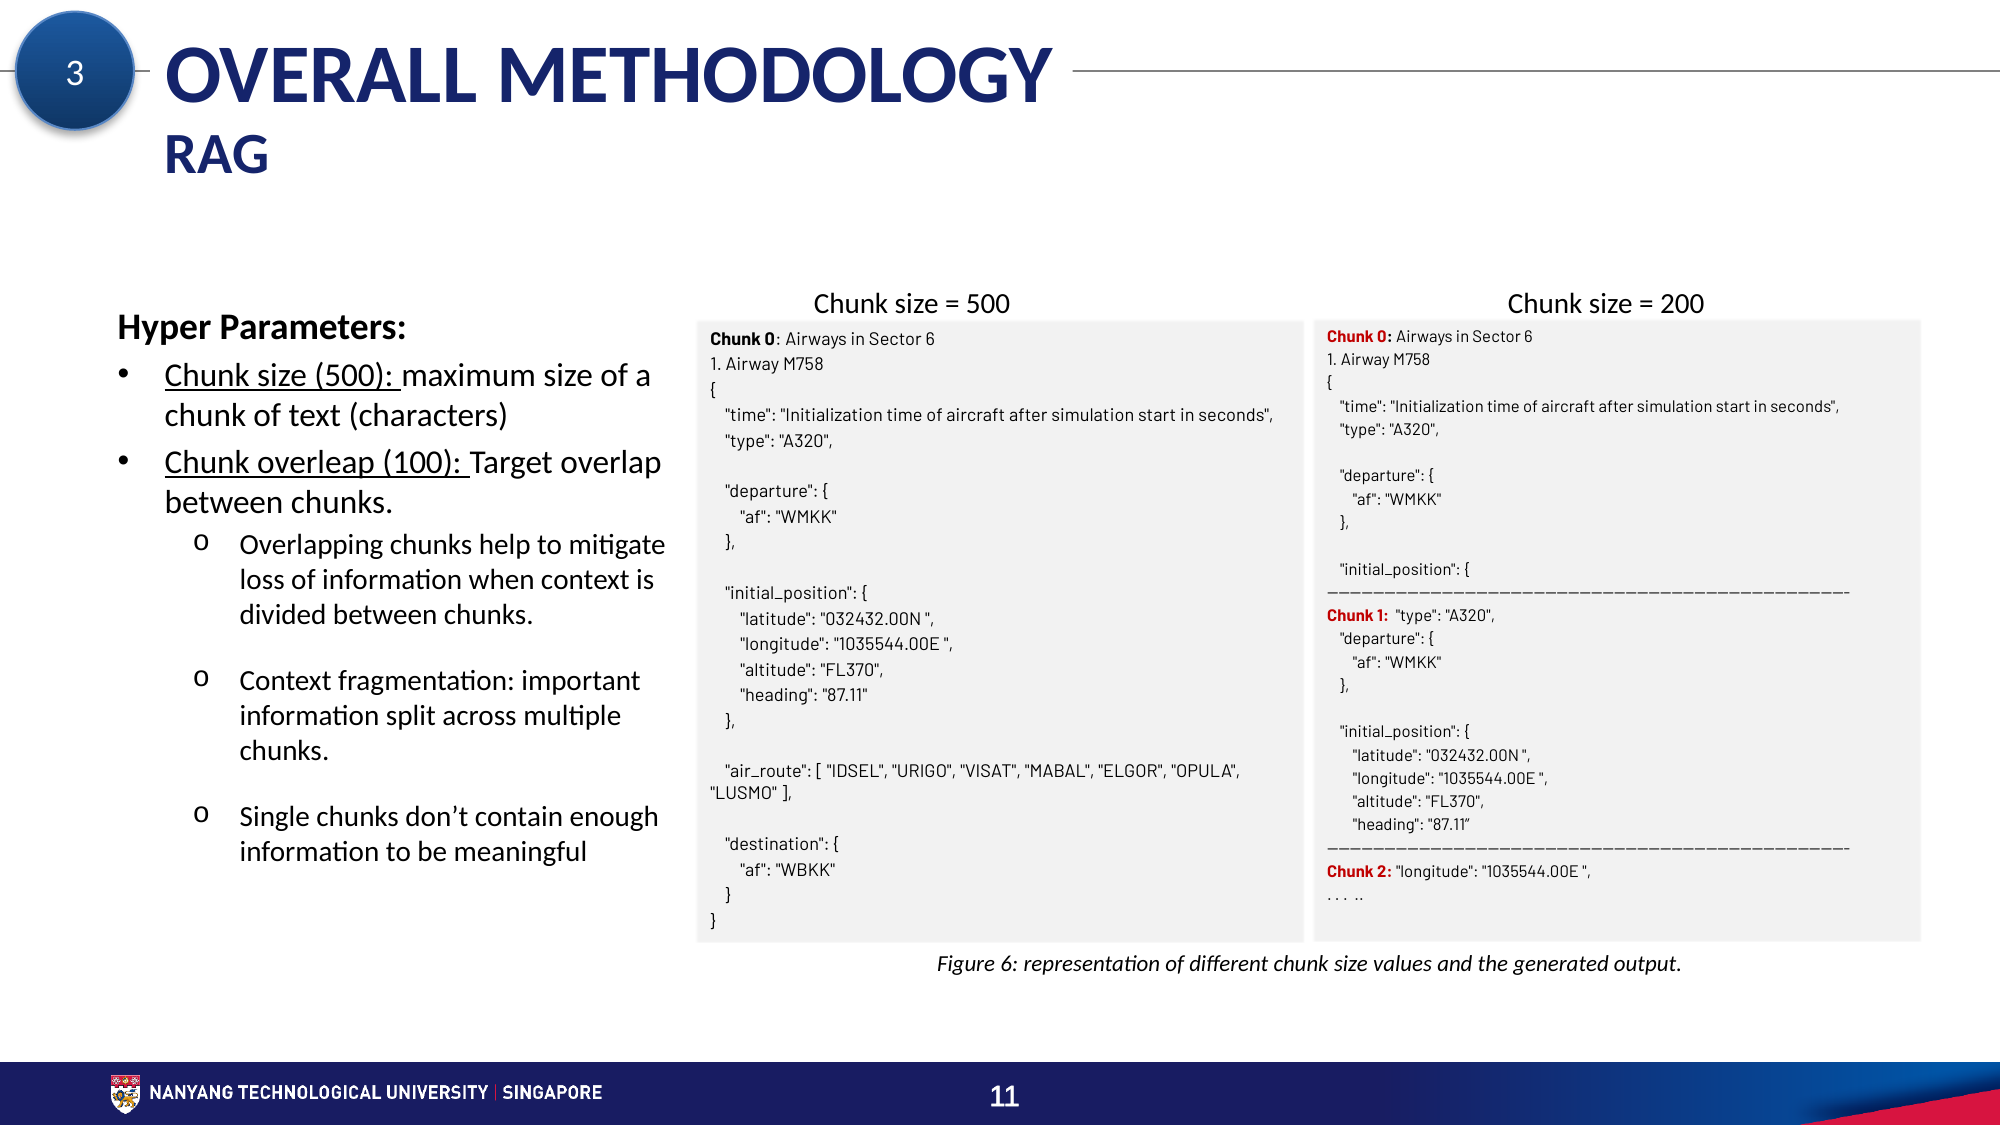

3
# OVERALL METHODOLOGY
RAG
Chunk size = 200
Chunk size = 500
Hyper Parameters:
Chunk size (500): maximum size of a chunk of text (characters)
Chunk overleap (100): Target overlap between chunks.
Overlapping chunks help to mitigate loss of information when context is divided between chunks.
Context fragmentation: important information split across multiple chunks.
Single chunks don’t contain enough information to be meaningful

Chunk 0: Airways in Sector 6
1. Airway M758
{
    "time": "Initialization time of aircraft after simulation start in seconds",
    "type": "A320",

    "departure": {
        "af": "WMKK"
    },

    "initial_position": {
-------------------------------------------------------------------------------------------
Chunk 1:  "type": "A320",
    "departure": {
        "af": "WMKK"
    },

    "initial_position": {
        "latitude": "032432.00N ",
        "longitude": "1035544.00E ",
        "altitude": "FL370",
        "heading": "87.11”
-------------------------------------------------------------------------------------------
Chunk 2: "longitude": "1035544.00E ",
. . .  ..
Chunk 0: Airways in Sector 6
1. Airway M758
{
    "time": "Initialization time of aircraft after simulation start in seconds",
    "type": "A320",

    "departure": {
        "af": "WMKK"
    },

    "initial_position": {
        "latitude": "032432.00N ",
        "longitude": "1035544.00E ",
        "altitude": "FL370",
        "heading": "87.11"
    },

    "air_route": [ "IDSEL", "URIGO", "VISAT", "MABAL", "ELGOR", "OPULA", "LUSMO" ],

    "destination": {
        "af": "WBKK"
    }
}
Figure 6: representation of different chunk size values and the generated output.
11